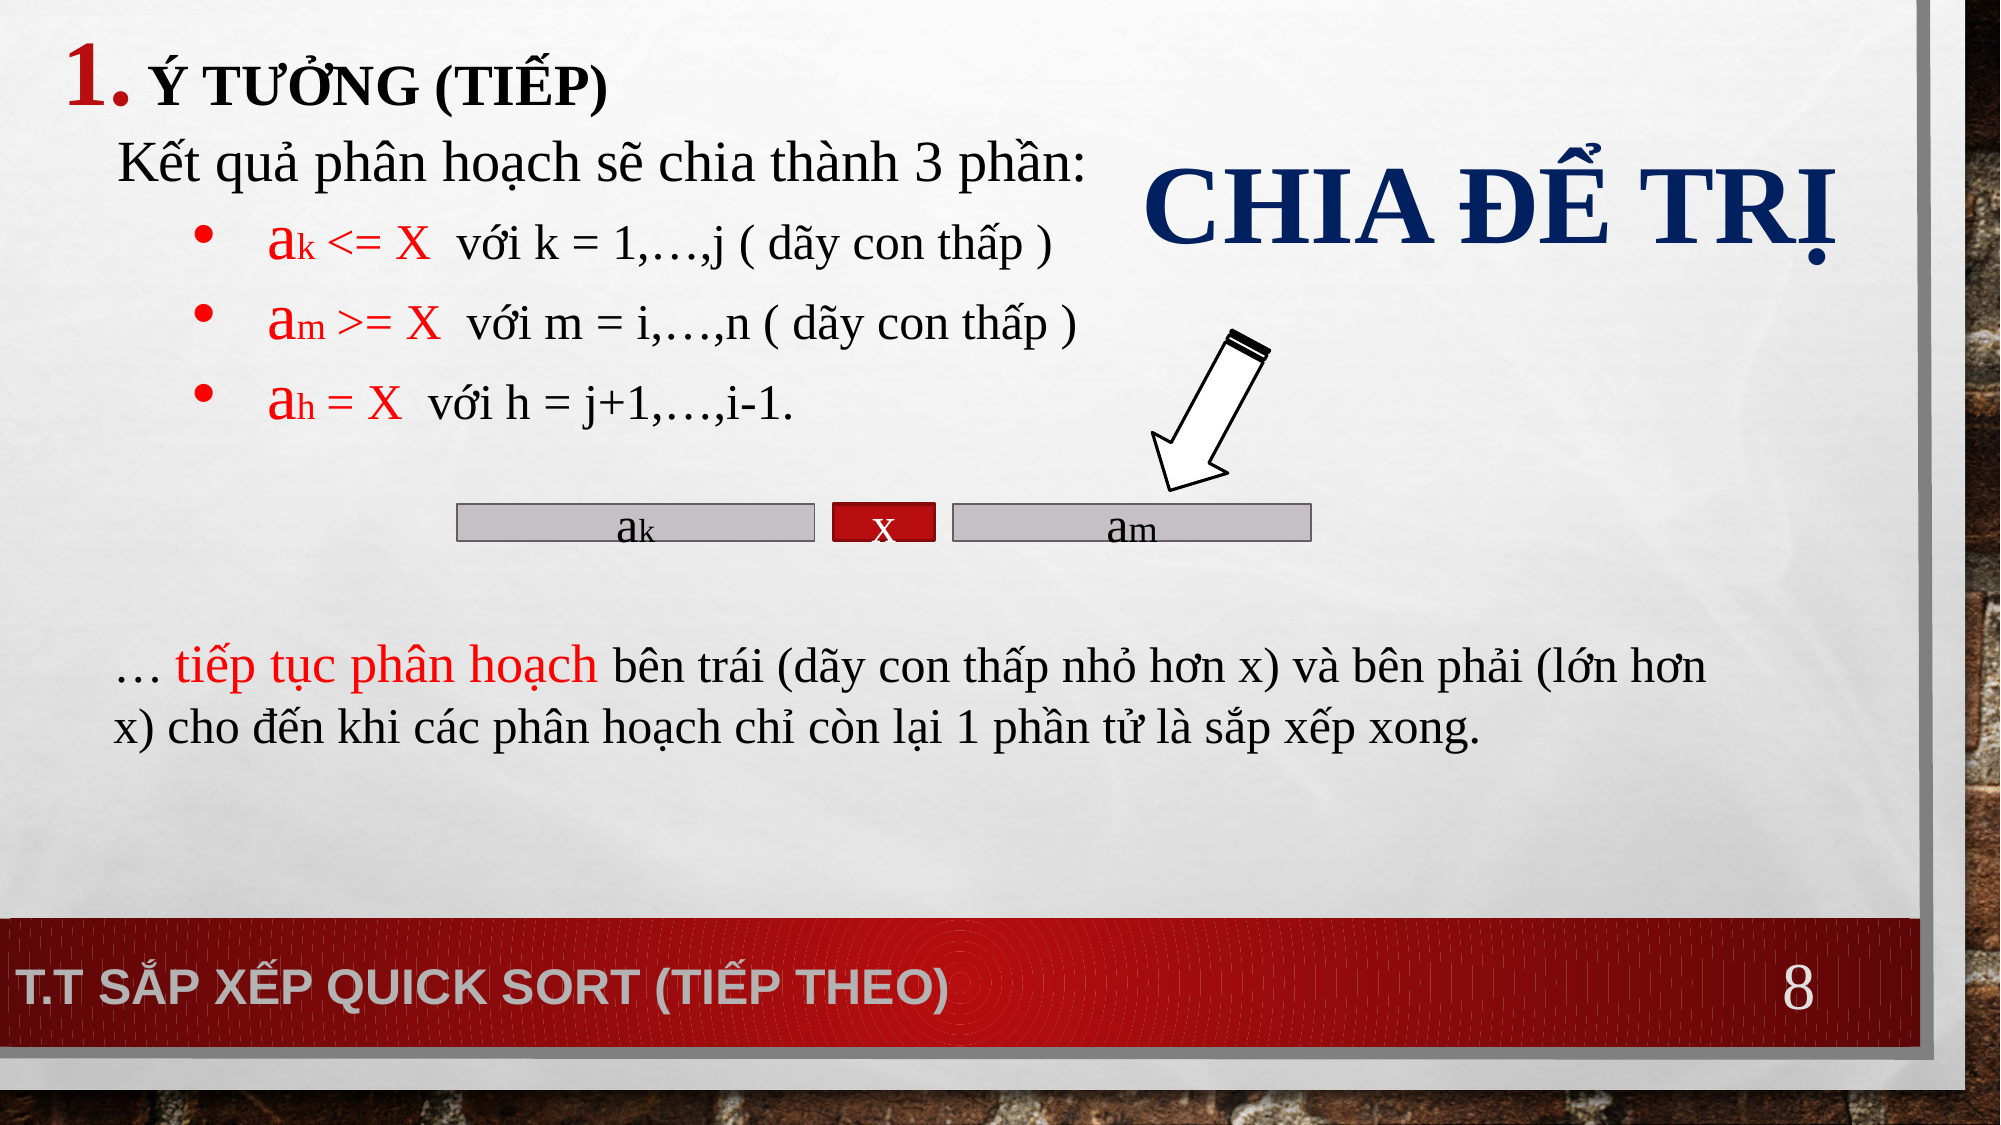

Ý TƯỞNG (tiếp)
Kết quả phân hoạch sẽ chia thành 3 phần:
ak <= X  với k = 1,…,j ( dãy con thấp )
am >= X  với m = i,…,n ( dãy con thấp )
ah = X  với h = j+1,…,i-1.
CHIA ĐỂ TRỊ

ak
x
am
… tiếp tục phân hoạch bên trái (dãy con thấp nhỏ hơn x) và bên phải (lớn hơn x) cho đến khi các phân hoạch chỉ còn lại 1 phần tử là sắp xếp xong.
8
# T.t sắp xếp quick sort (tiếp theo)